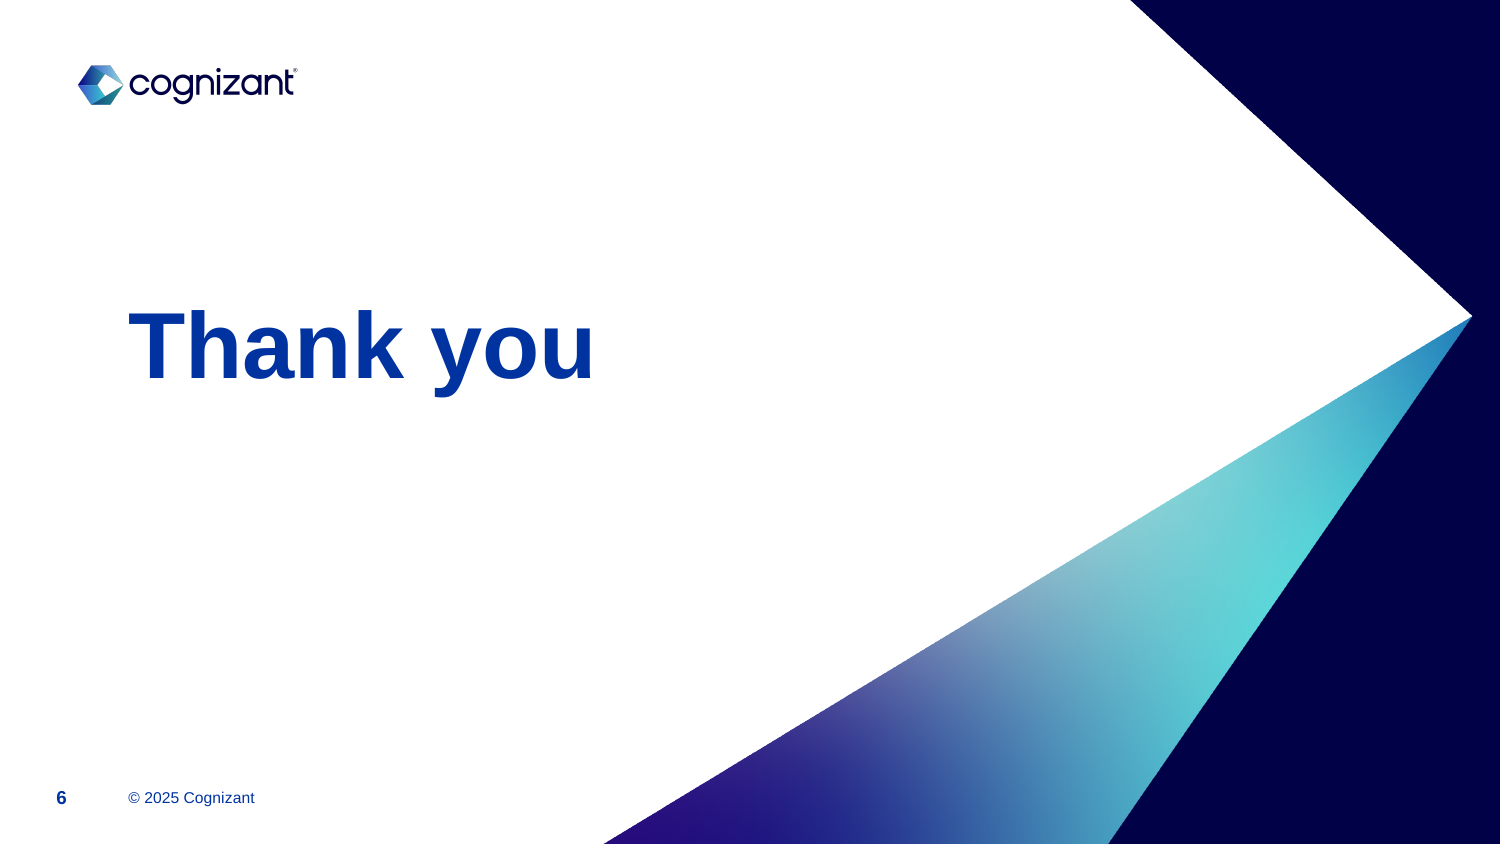

# Thank you

© 2025 Cognizant
6